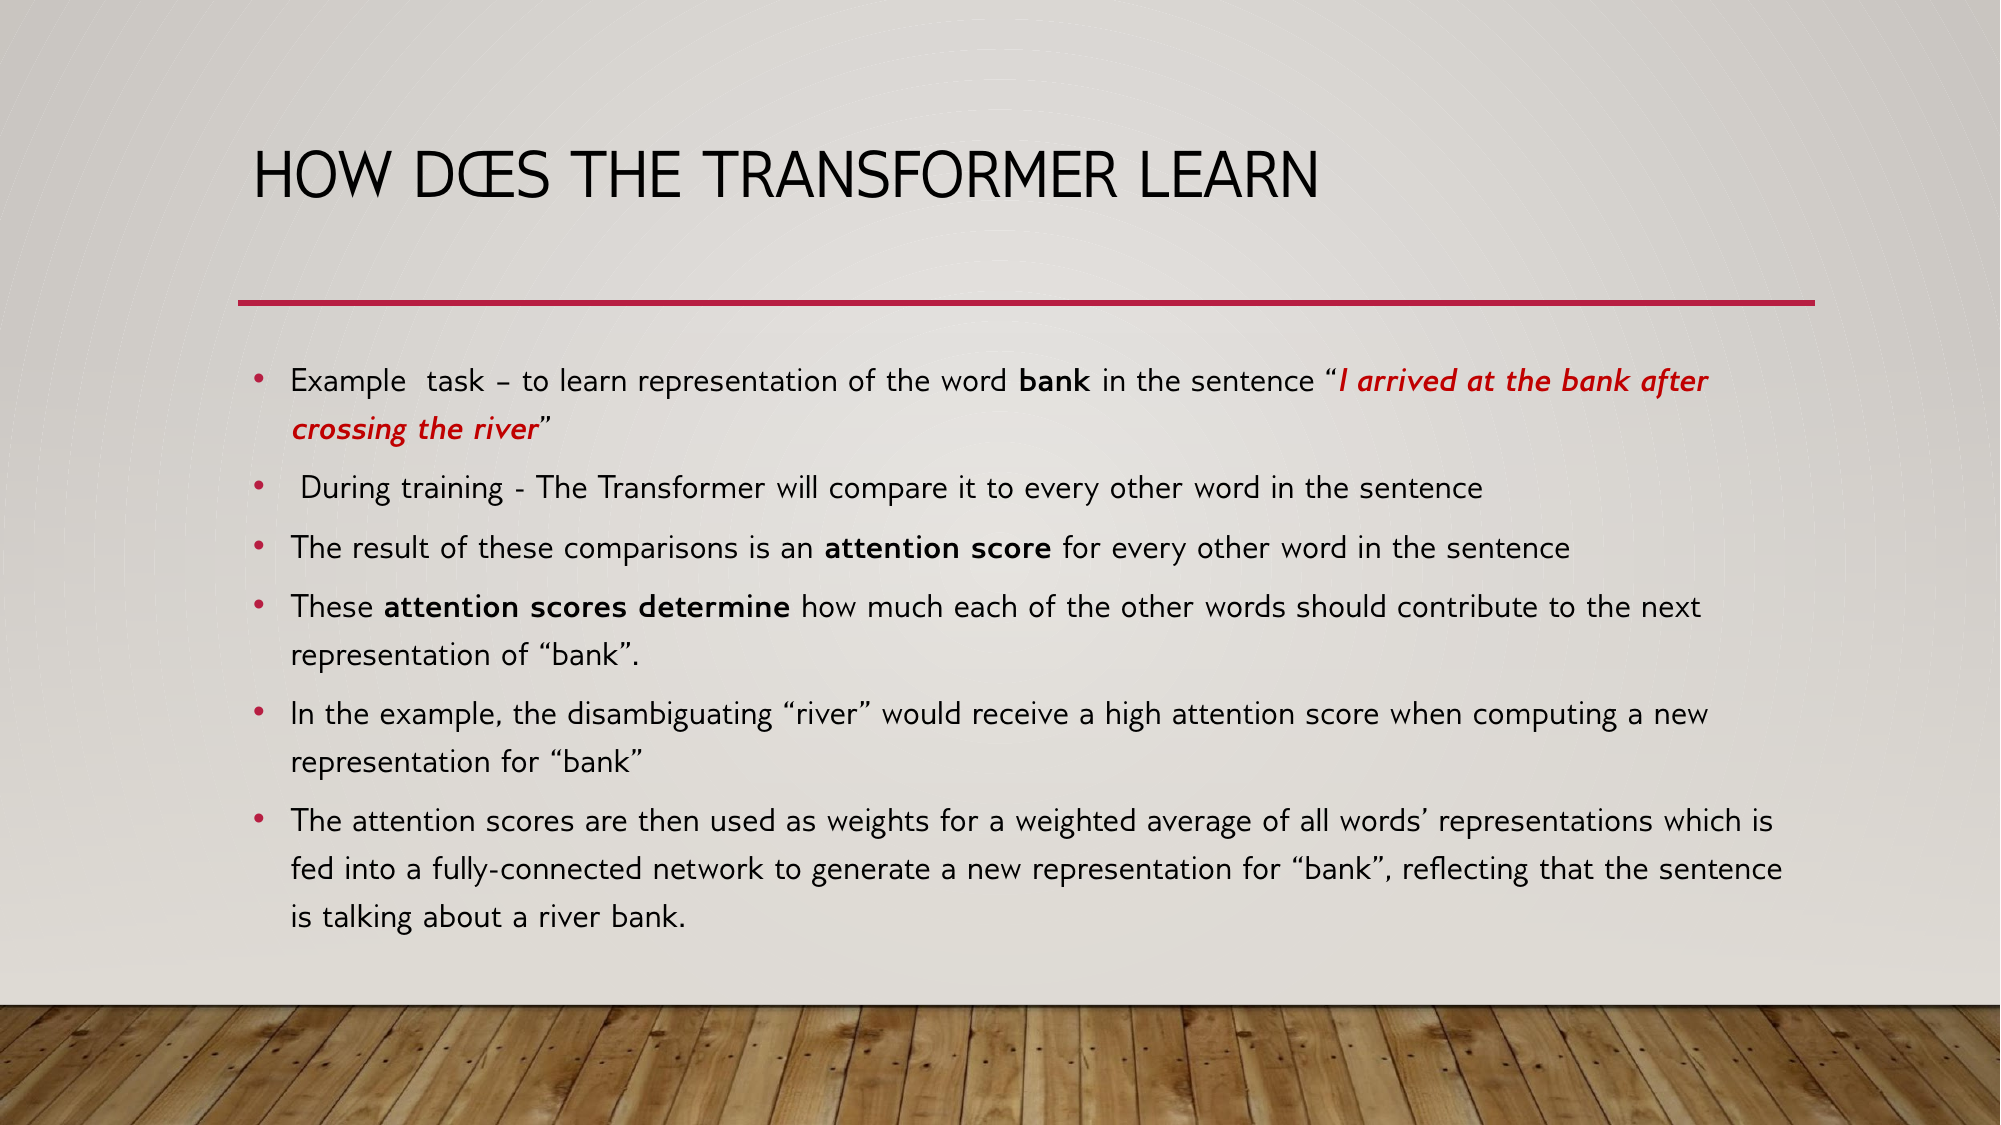

# HOW DOES THE TRANSFORMER LEARN

Example  task – to learn representation of the word bank in the sentence “I arrived at the bank after crossing the river”
 During training - The Transformer will compare it to every other word in the sentence
The result of these comparisons is an attention score for every other word in the sentence
These attention scores determine how much each of the other words should contribute to the next representation of “bank”.
In the example, the disambiguating “river” would receive a high attention score when computing a new representation for “bank”
The attention scores are then used as weights for a weighted average of all words’ representations which is fed into a fully-connected network to generate a new representation for “bank”, reflecting that the sentence is talking about a river bank.